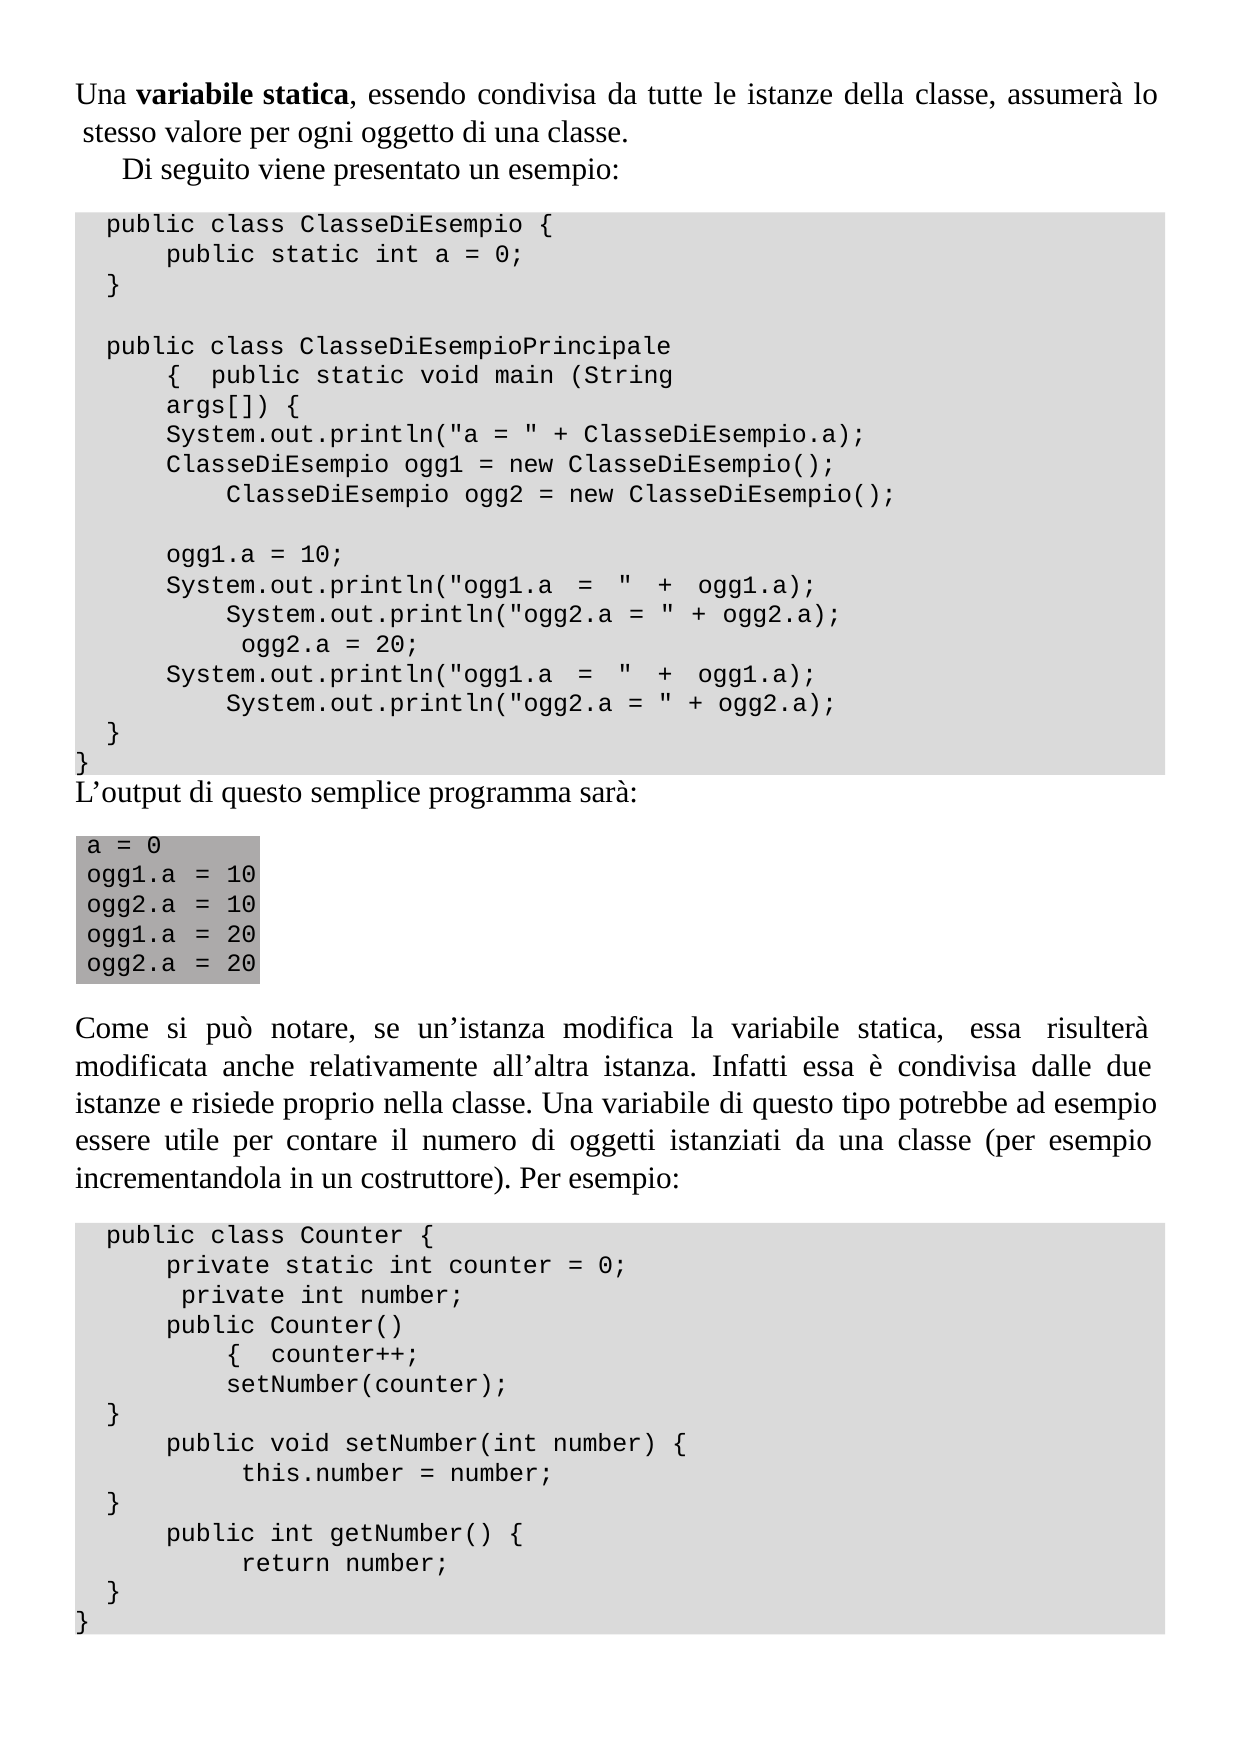

Una variabile statica, essendo condivisa da tutte le istanze della classe, assumerà lo  stesso valore per ogni oggetto di una classe.
Di seguito viene presentato un esempio:
public class ClasseDiEsempio {
public static int a = 0;
}

public class ClasseDiEsempioPrincipale {  public static void main (String args[]) {
System.out.println("a = " + ClasseDiEsempio.a);
ClasseDiEsempio ogg1 = new ClasseDiEsempio();  ClasseDiEsempio ogg2 = new ClasseDiEsempio();

ogg1.a = 10;
System.out.println("ogg1.a = " + ogg1.a);  System.out.println("ogg2.a = " + ogg2.a);  ogg2.a = 20;
System.out.println("ogg1.a = " + ogg1.a);  System.out.println("ogg2.a = " + ogg2.a);
}
}
L’output di questo semplice programma sarà:
| a = 0 |  |  |
| --- | --- | --- |
| ogg1.a | = | 10 |
| ogg2.a | = | 10 |
| ogg1.a | = | 20 |
| ogg2.a | = | 20 |
Come si può notare, se un’istanza modifica la variabile statica, essa risulterà  modificata anche relativamente all’altra istanza. Infatti essa è condivisa dalle due  istanze e risiede proprio nella classe. Una variabile di questo tipo potrebbe ad esempio  essere utile per contare il numero di oggetti istanziati da una classe (per esempio  incrementandola in un costruttore). Per esempio:
public class Counter {
private static int counter = 0;  private int number;
public Counter() {  counter++;  setNumber(counter);
}
public void setNumber(int number) {  this.number = number;
}
public int getNumber() {  return number;
}
}